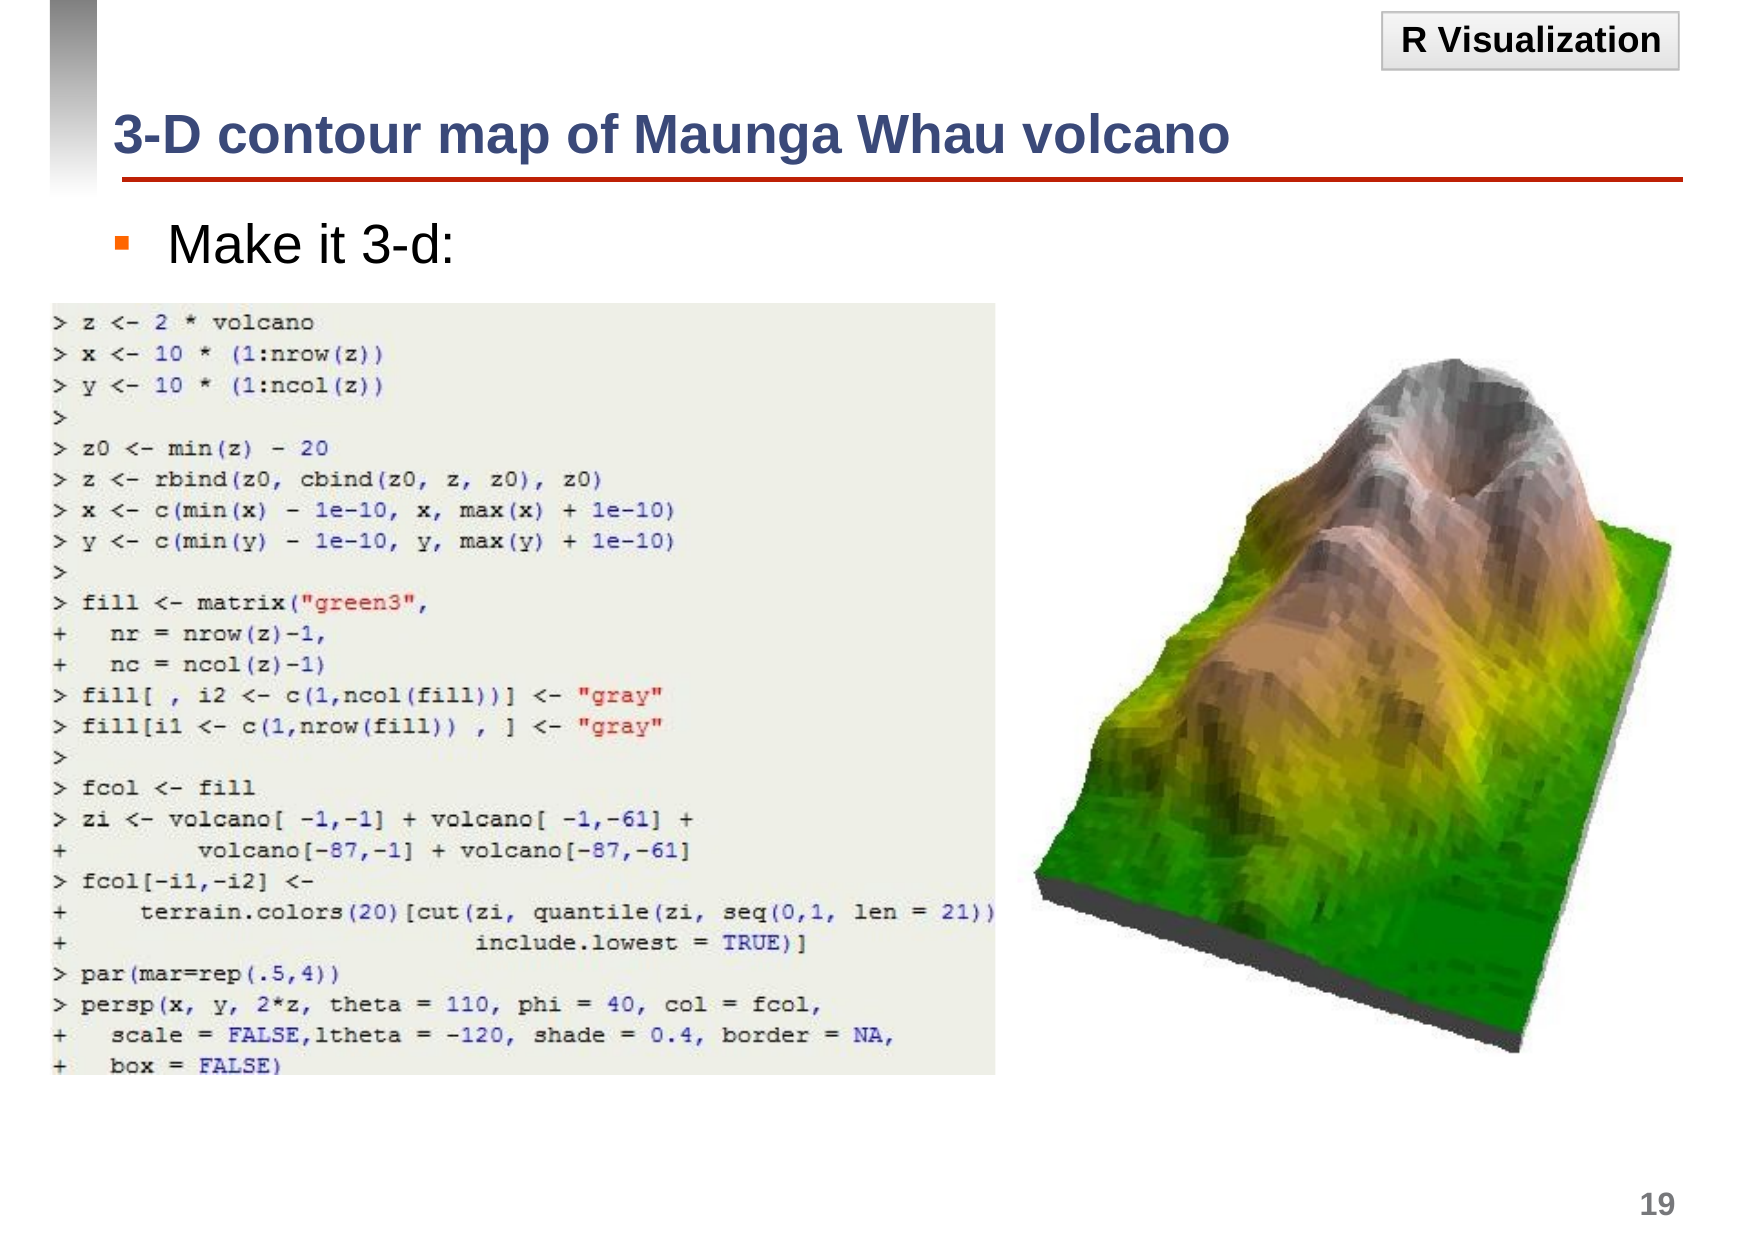

R Visualization

3-D contour map of Maunga Whau volcano
Make it 3-d:

19